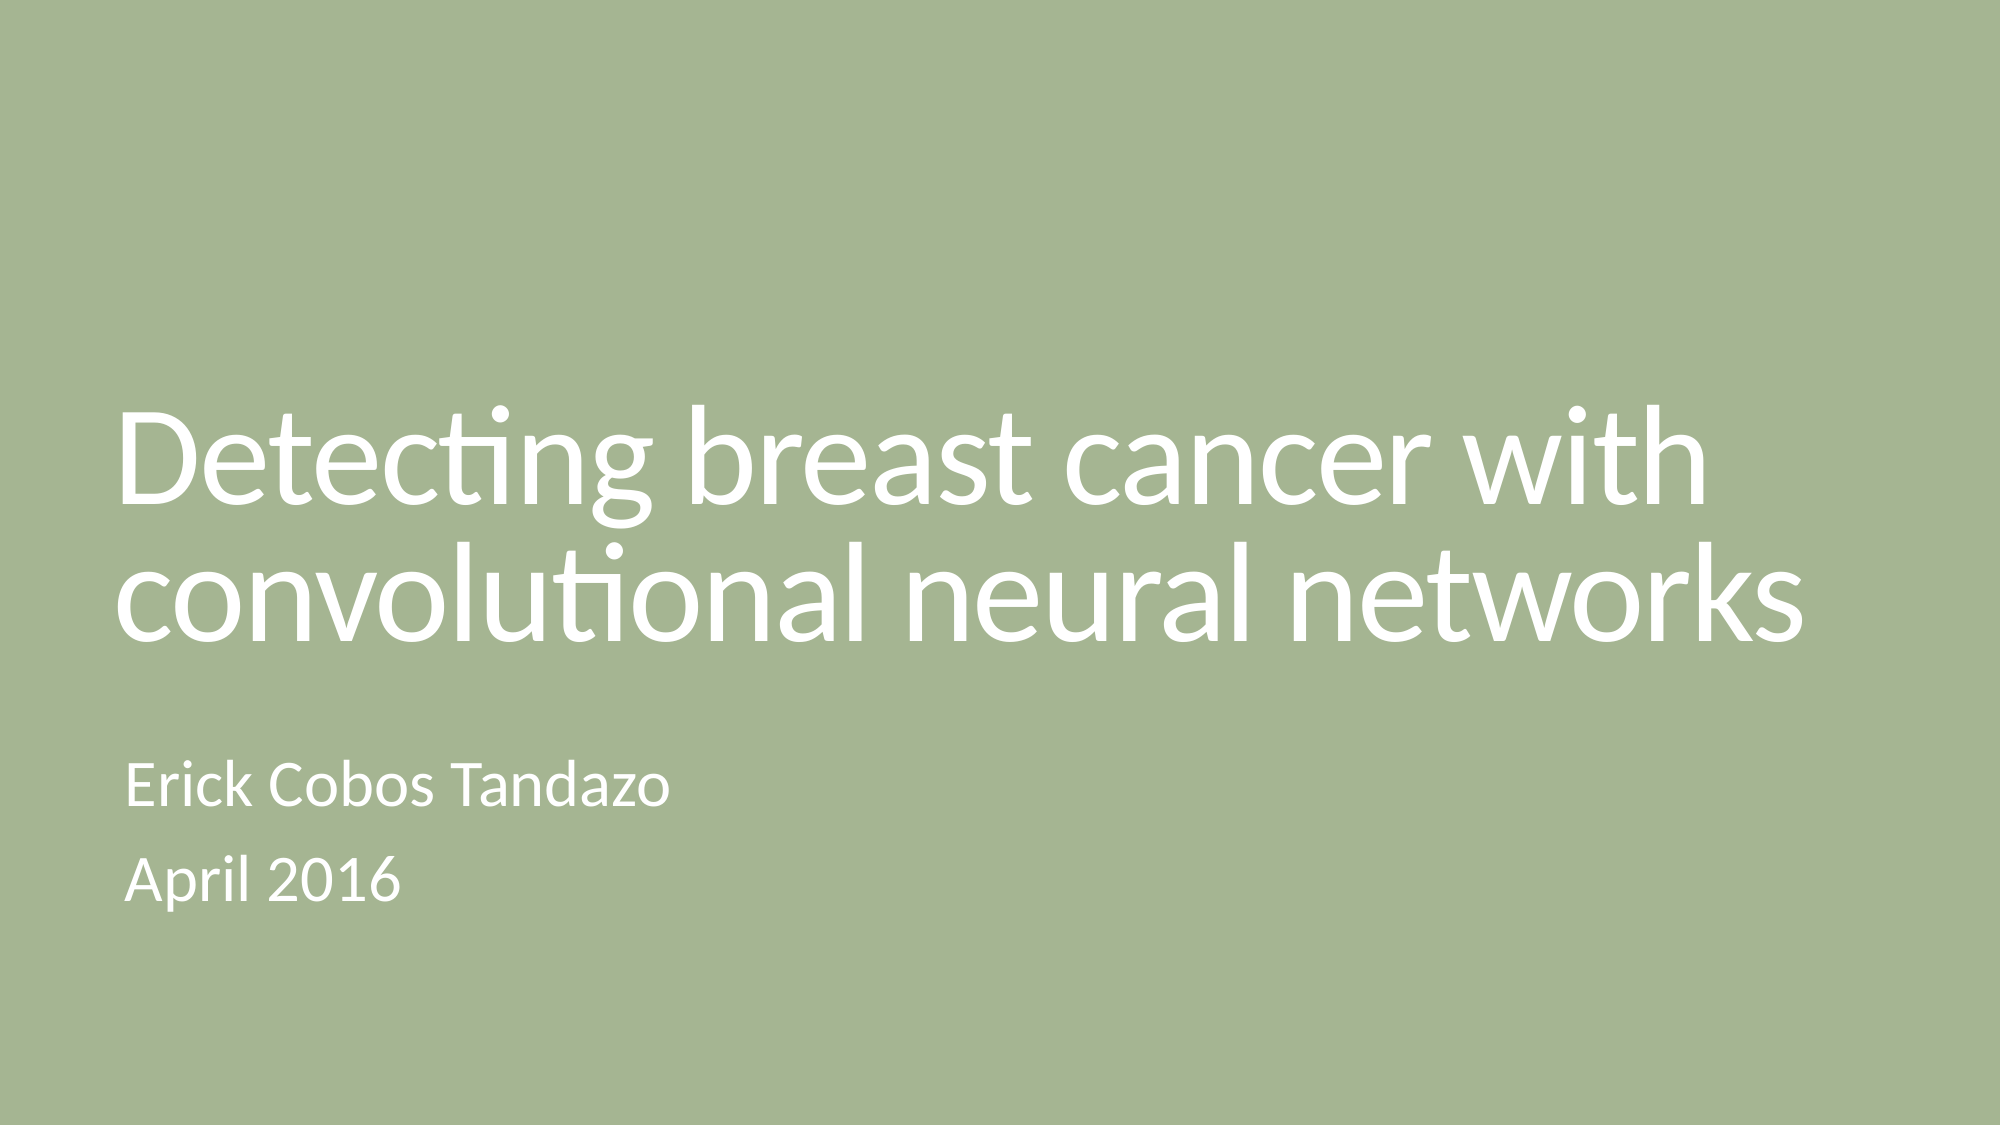

# Detecting breast cancer with convolutional neural networks
Erick Cobos Tandazo
April 2016